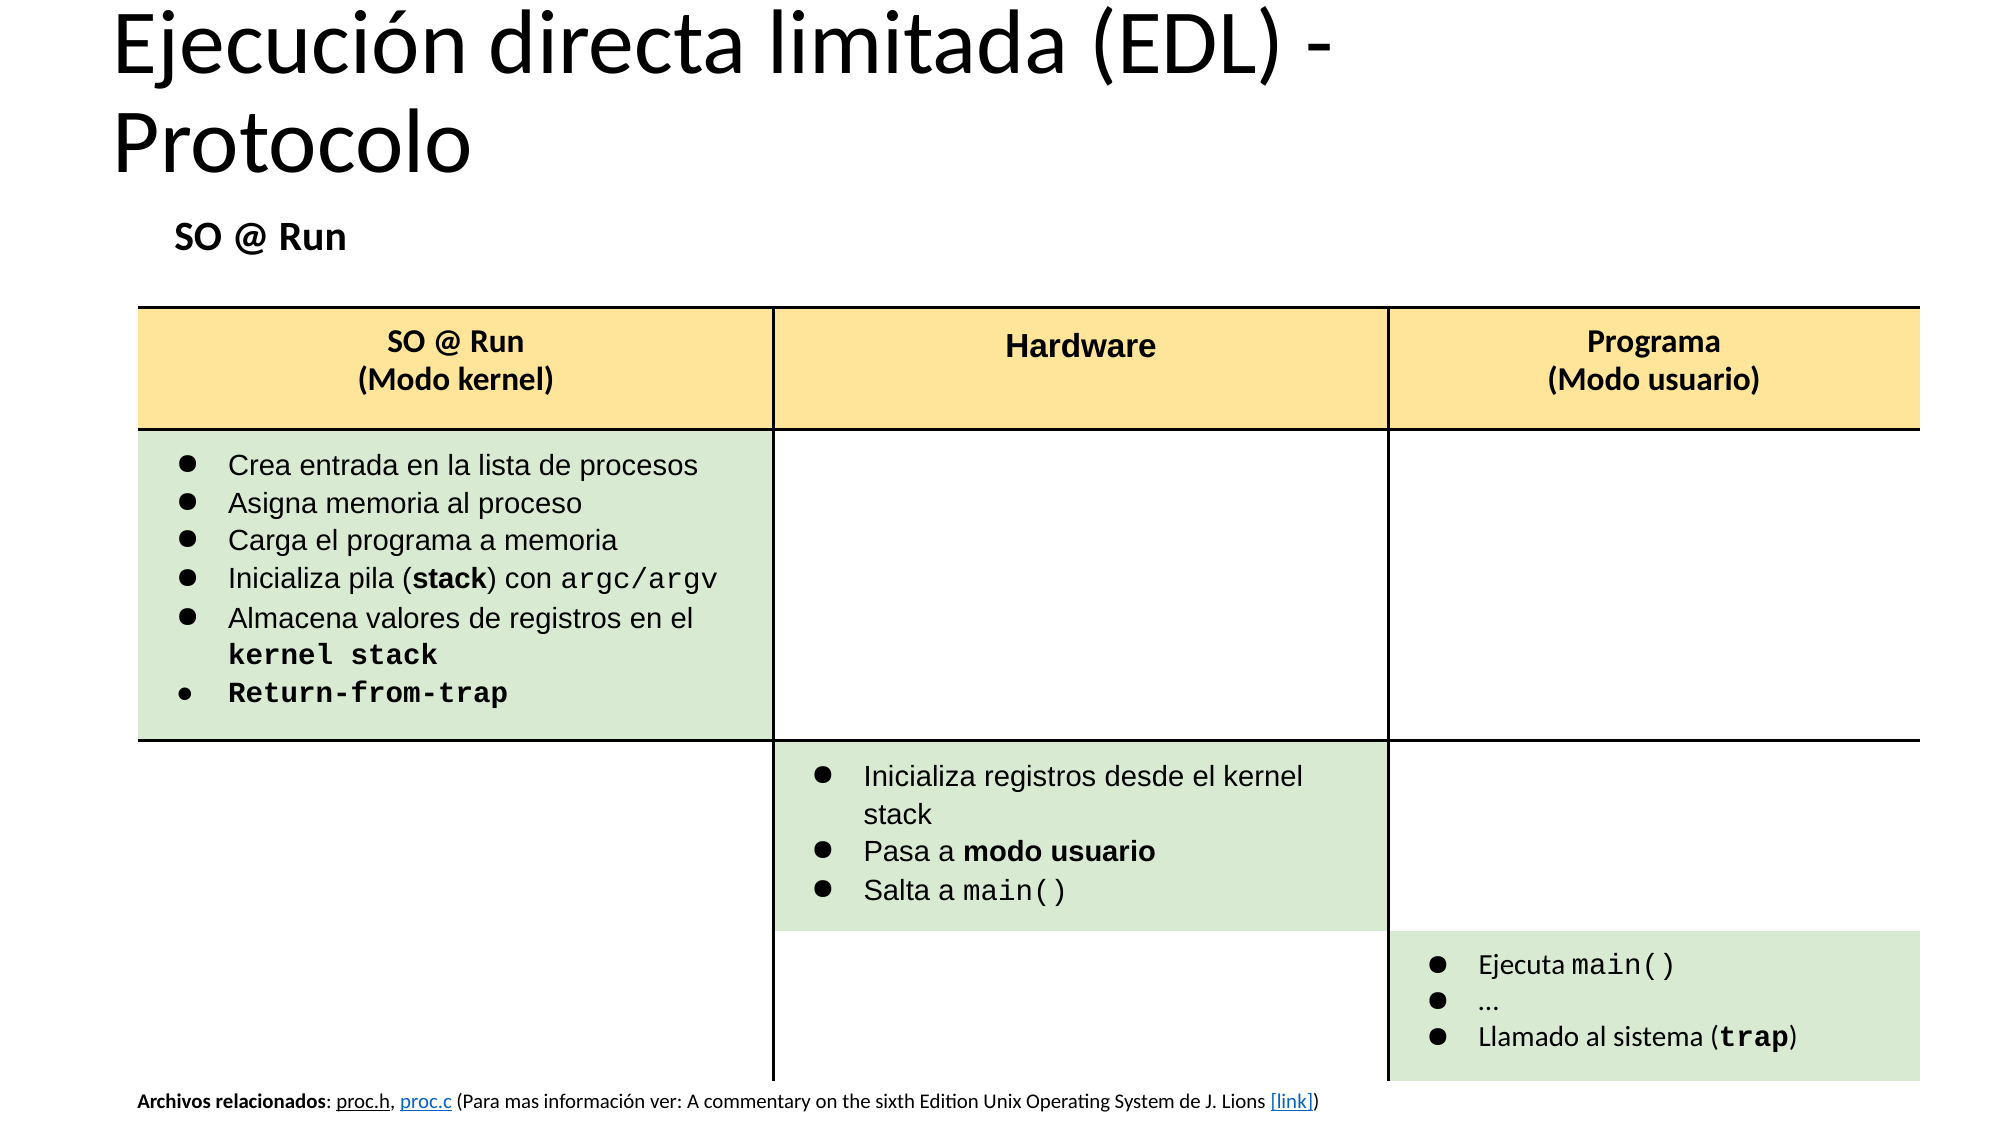

# Ejecución directa limitada (EDL) - Protocolo
SO @ Run
| SO @ Run (Modo kernel) | Hardware | Programa (Modo usuario) |
| --- | --- | --- |
| Crea entrada en la lista de procesos Asigna memoria al proceso Carga el programa a memoria Inicializa pila (stack) con argc/argv Almacena valores de registros en el kernel stack Return-from-trap |  |  |
|  | Inicializa registros desde el kernel stack Pasa a modo usuario Salta a main() |  |
|  |  | Ejecuta main() … Llamado al sistema (trap) |
Archivos relacionados: proc.h, proc.c (Para mas información ver: A commentary on the sixth Edition Unix Operating System de J. Lions [link])